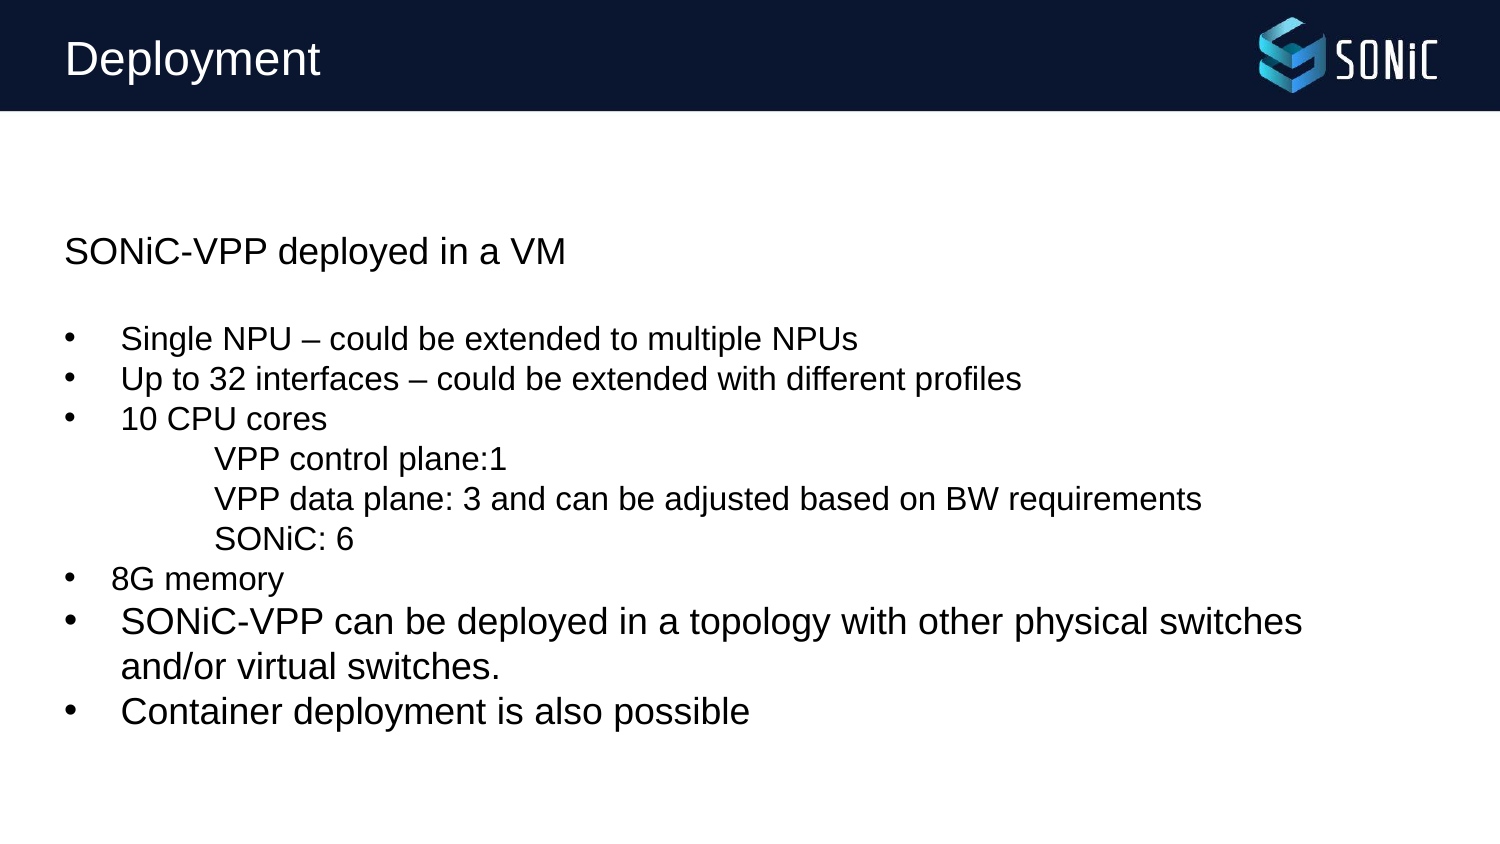

# Deployment
SONiC-VPP deployed in a VM

Single NPU – could be extended to multiple NPUs
Up to 32 interfaces – could be extended with different profiles
10 CPU cores
	VPP control plane:1
	VPP data plane: 3 and can be adjusted based on BW requirements
	SONiC: 6
8G memory
SONiC-VPP can be deployed in a topology with other physical switches and/or virtual switches.
Container deployment is also possible